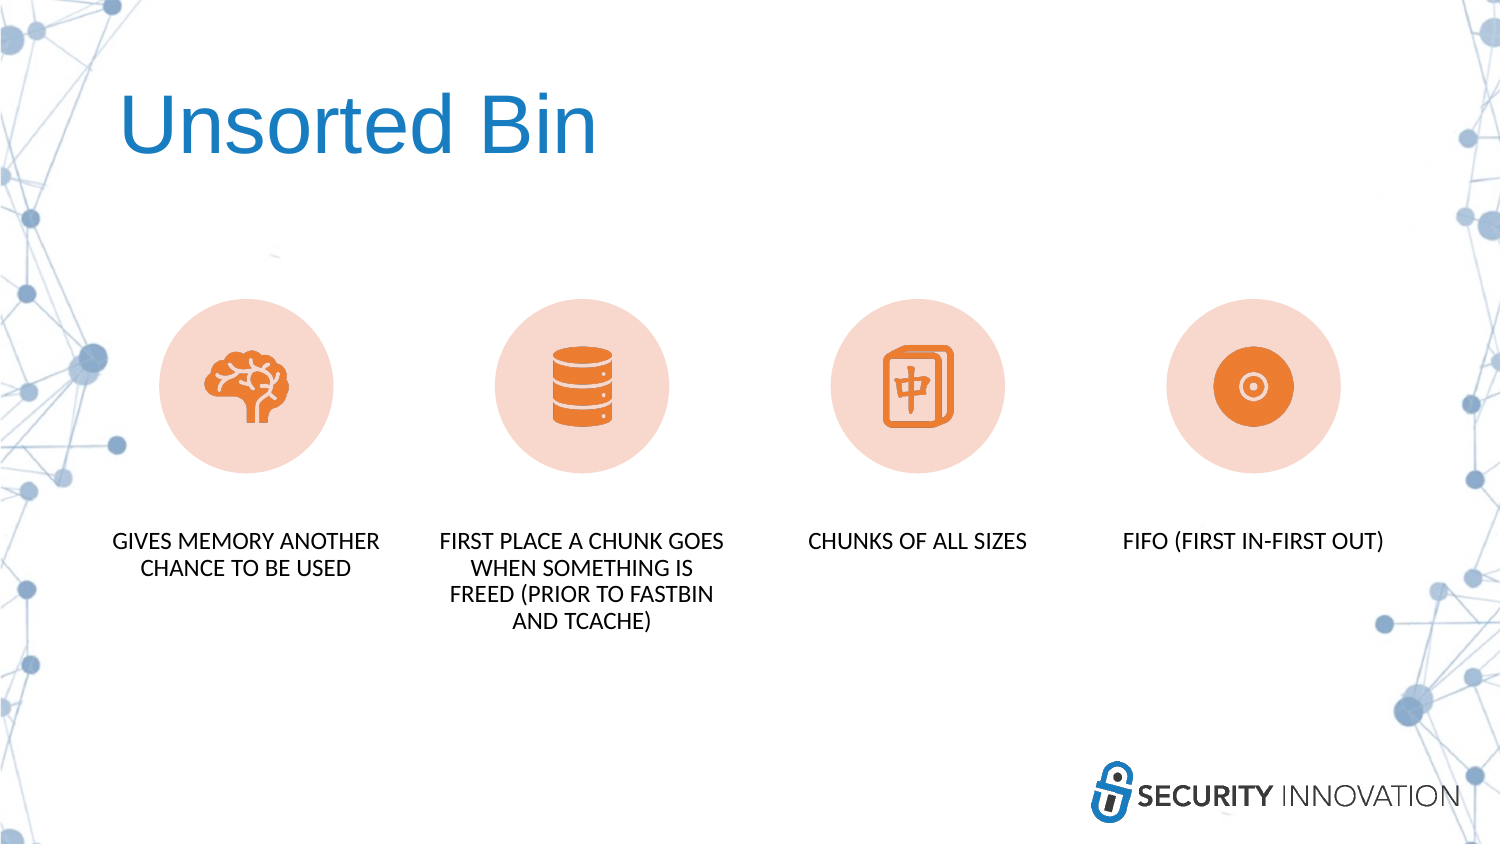

# Unsorted Bin
Gives memory another chance to be used
First place a chunk goes when something is freed (prior to fastbin and tcache)
Chunks of ALL sizes
FIFO (first in-first out)